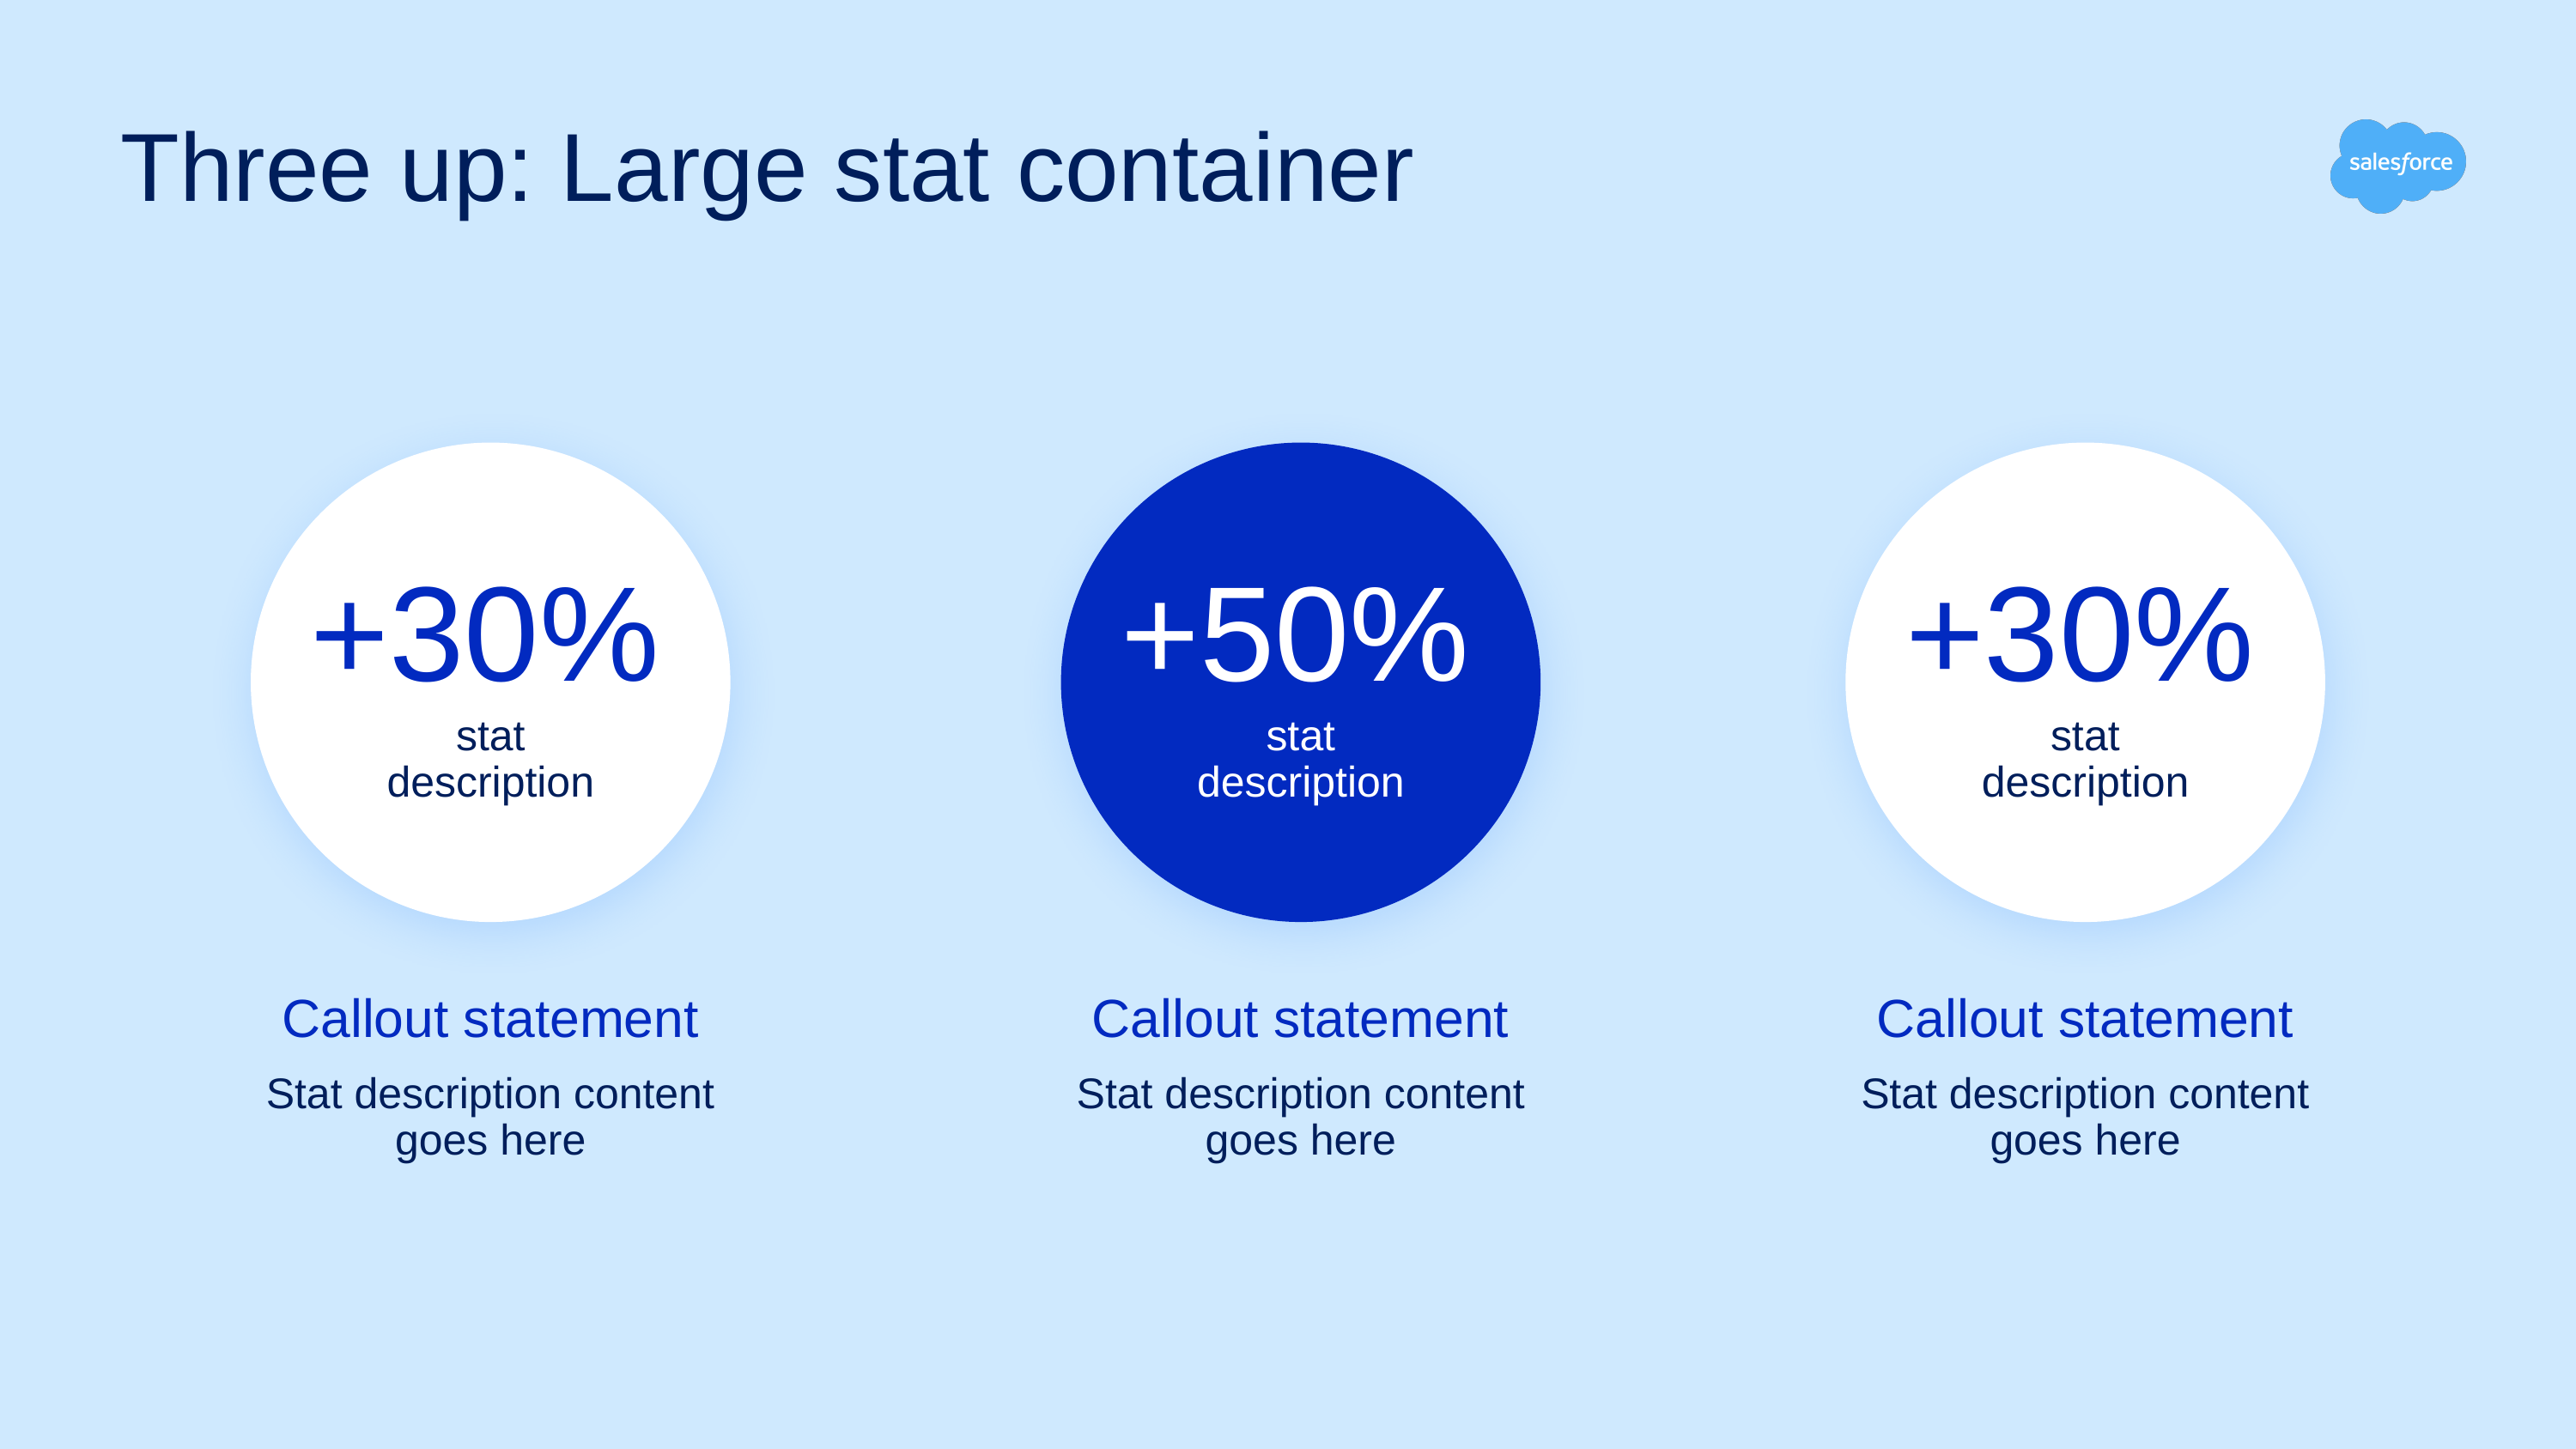

# Three up: Large stat container

+30%
stat
description

+50%
stat
description

+30%
stat
description
Callout statement
Callout statement
Callout statement
Stat description content
goes here
Stat description content
goes here
Stat description content
goes here